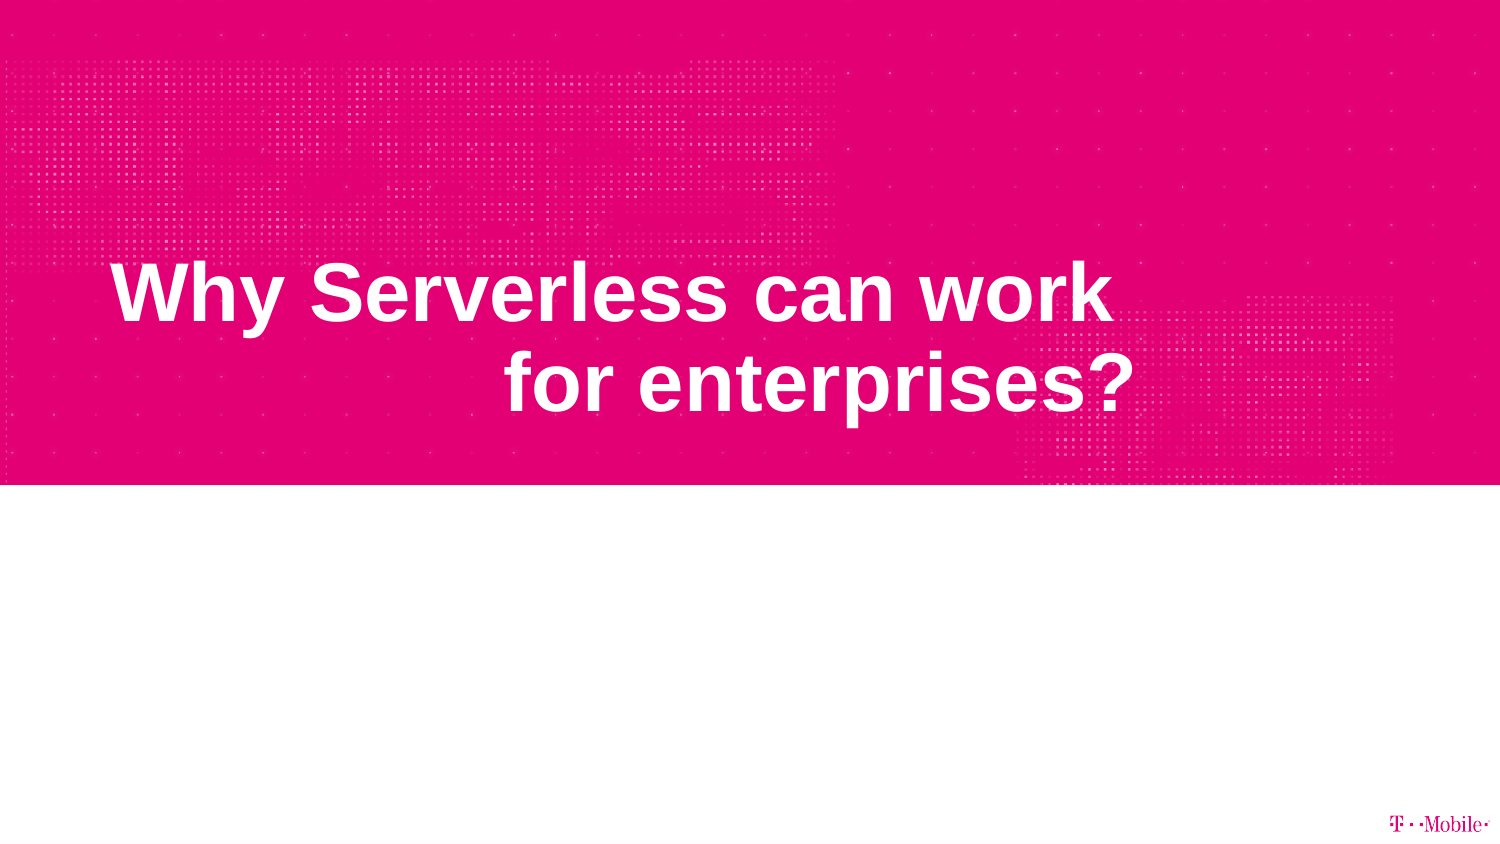

# Why Serverless can work for enterprises?